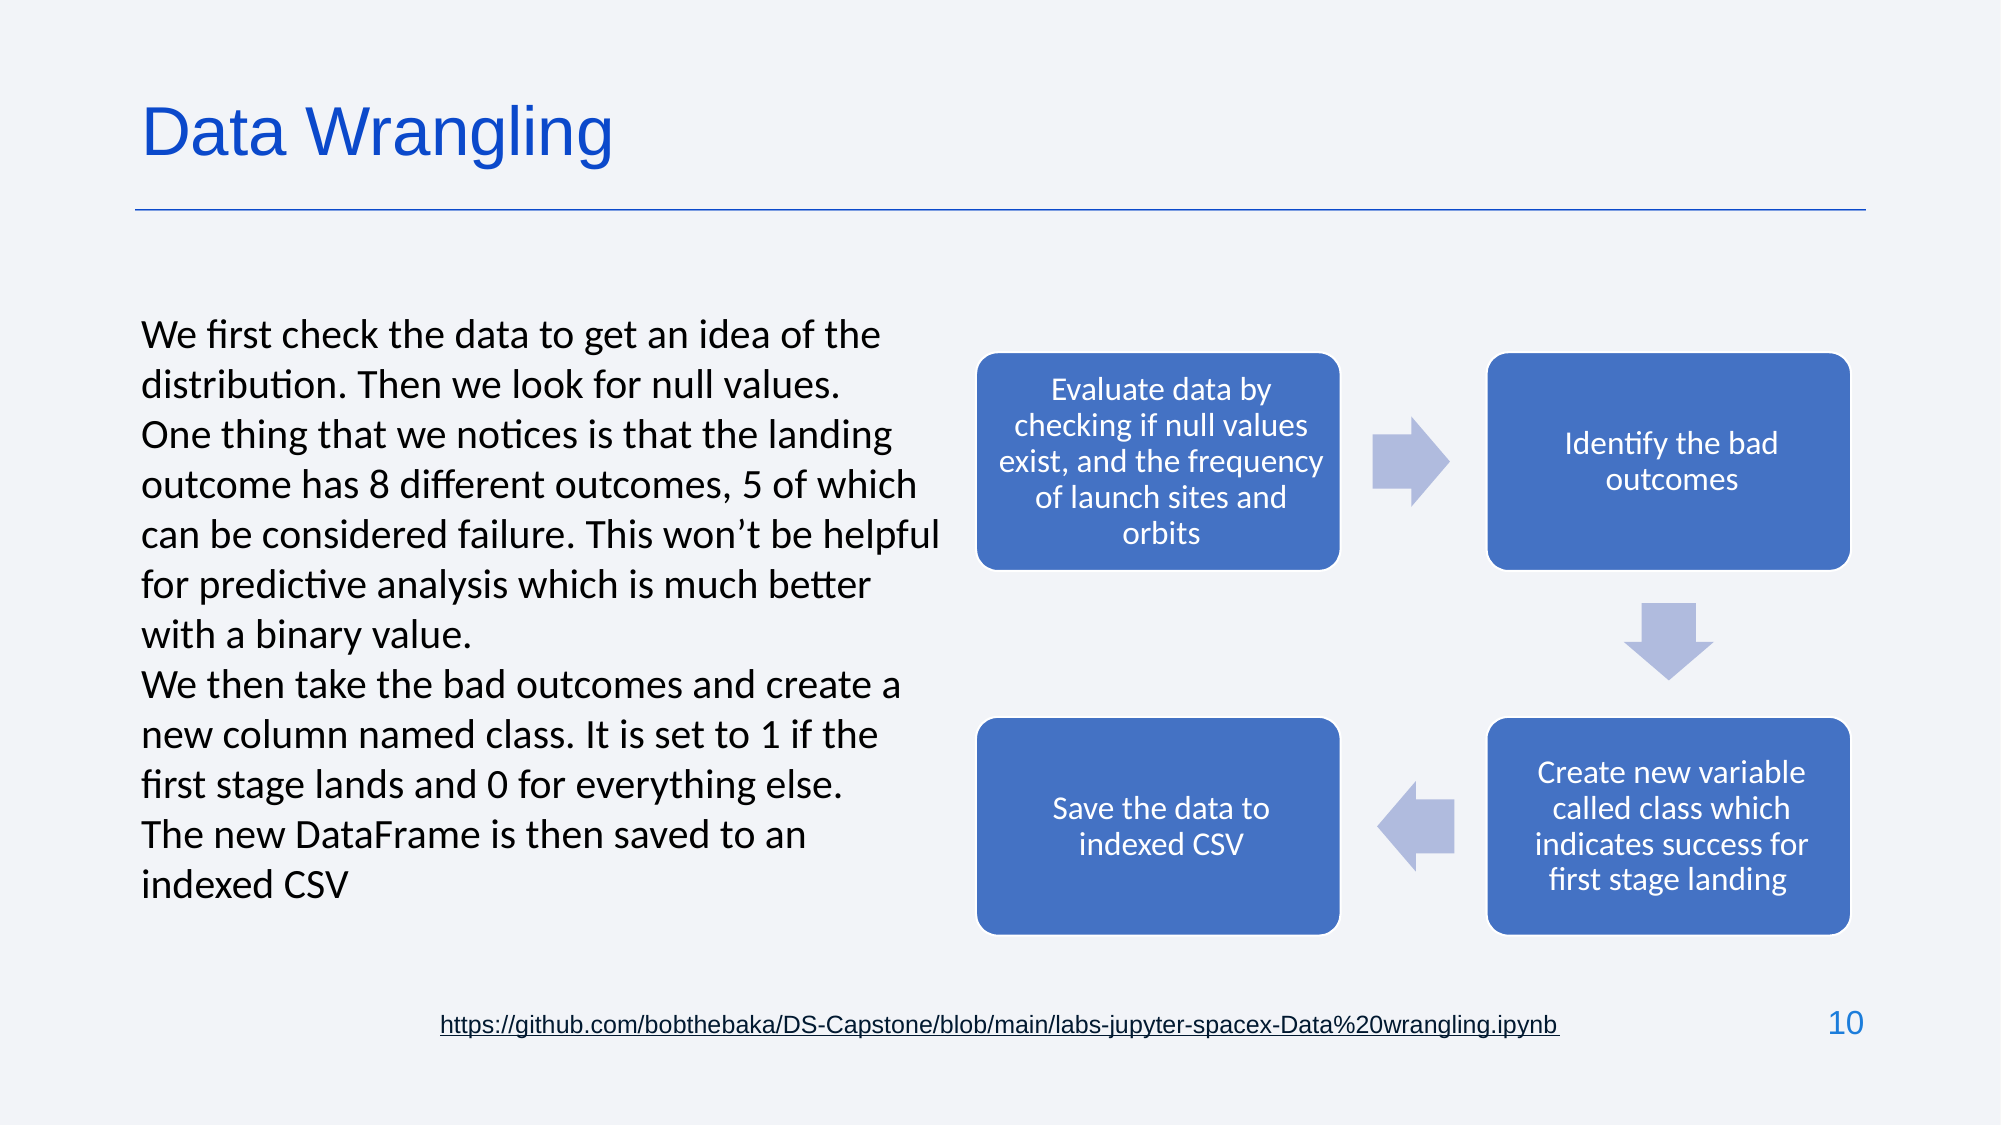

Data Wrangling
We first check the data to get an idea of the distribution. Then we look for null values.
One thing that we notices is that the landing outcome has 8 different outcomes, 5 of which can be considered failure. This won’t be helpful for predictive analysis which is much better with a binary value.
We then take the bad outcomes and create a new column named class. It is set to 1 if the first stage lands and 0 for everything else.
The new DataFrame is then saved to an indexed CSV

Evaluate data by checking if null values exist, and the frequency of launch sites and orbits

Identify the bad outcomes

Create new variable called class which indicates success for first stage landing

Save the data to indexed CSV
10
https://github.com/bobthebaka/DS-Capstone/blob/main/labs-jupyter-spacex-Data%20wrangling.ipynb